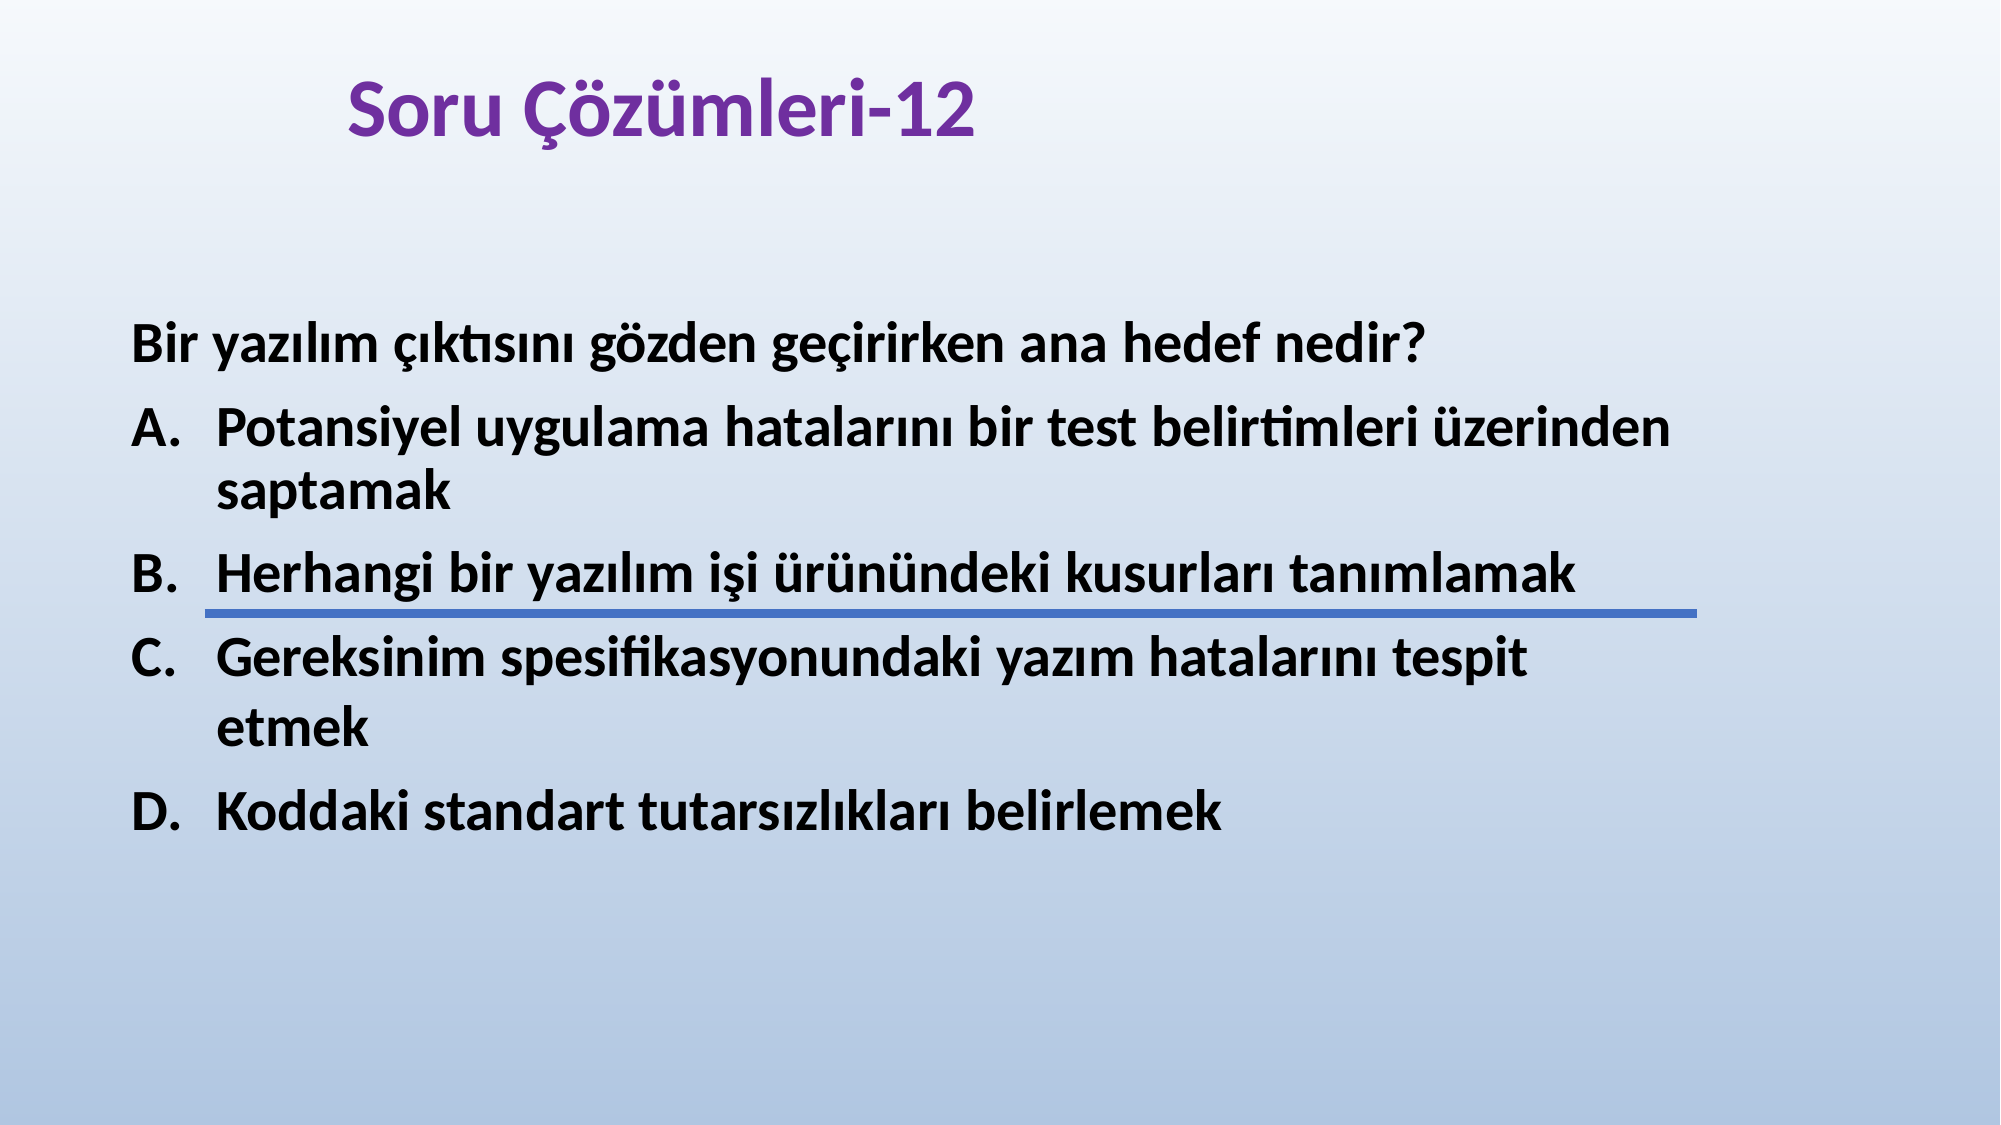

# Soru Çözümleri-12
Bir yazılım çıktısını gözden geçirirken ana hedef nedir?
Potansiyel uygulama hatalarını bir test belirtimleri üzerinden  saptamak
Herhangi bir yazılım işi ürünündeki kusurları tanımlamak
Gereksinim spesifikasyonundaki yazım hatalarını tespit etmek
Koddaki standart tutarsızlıkları belirlemek